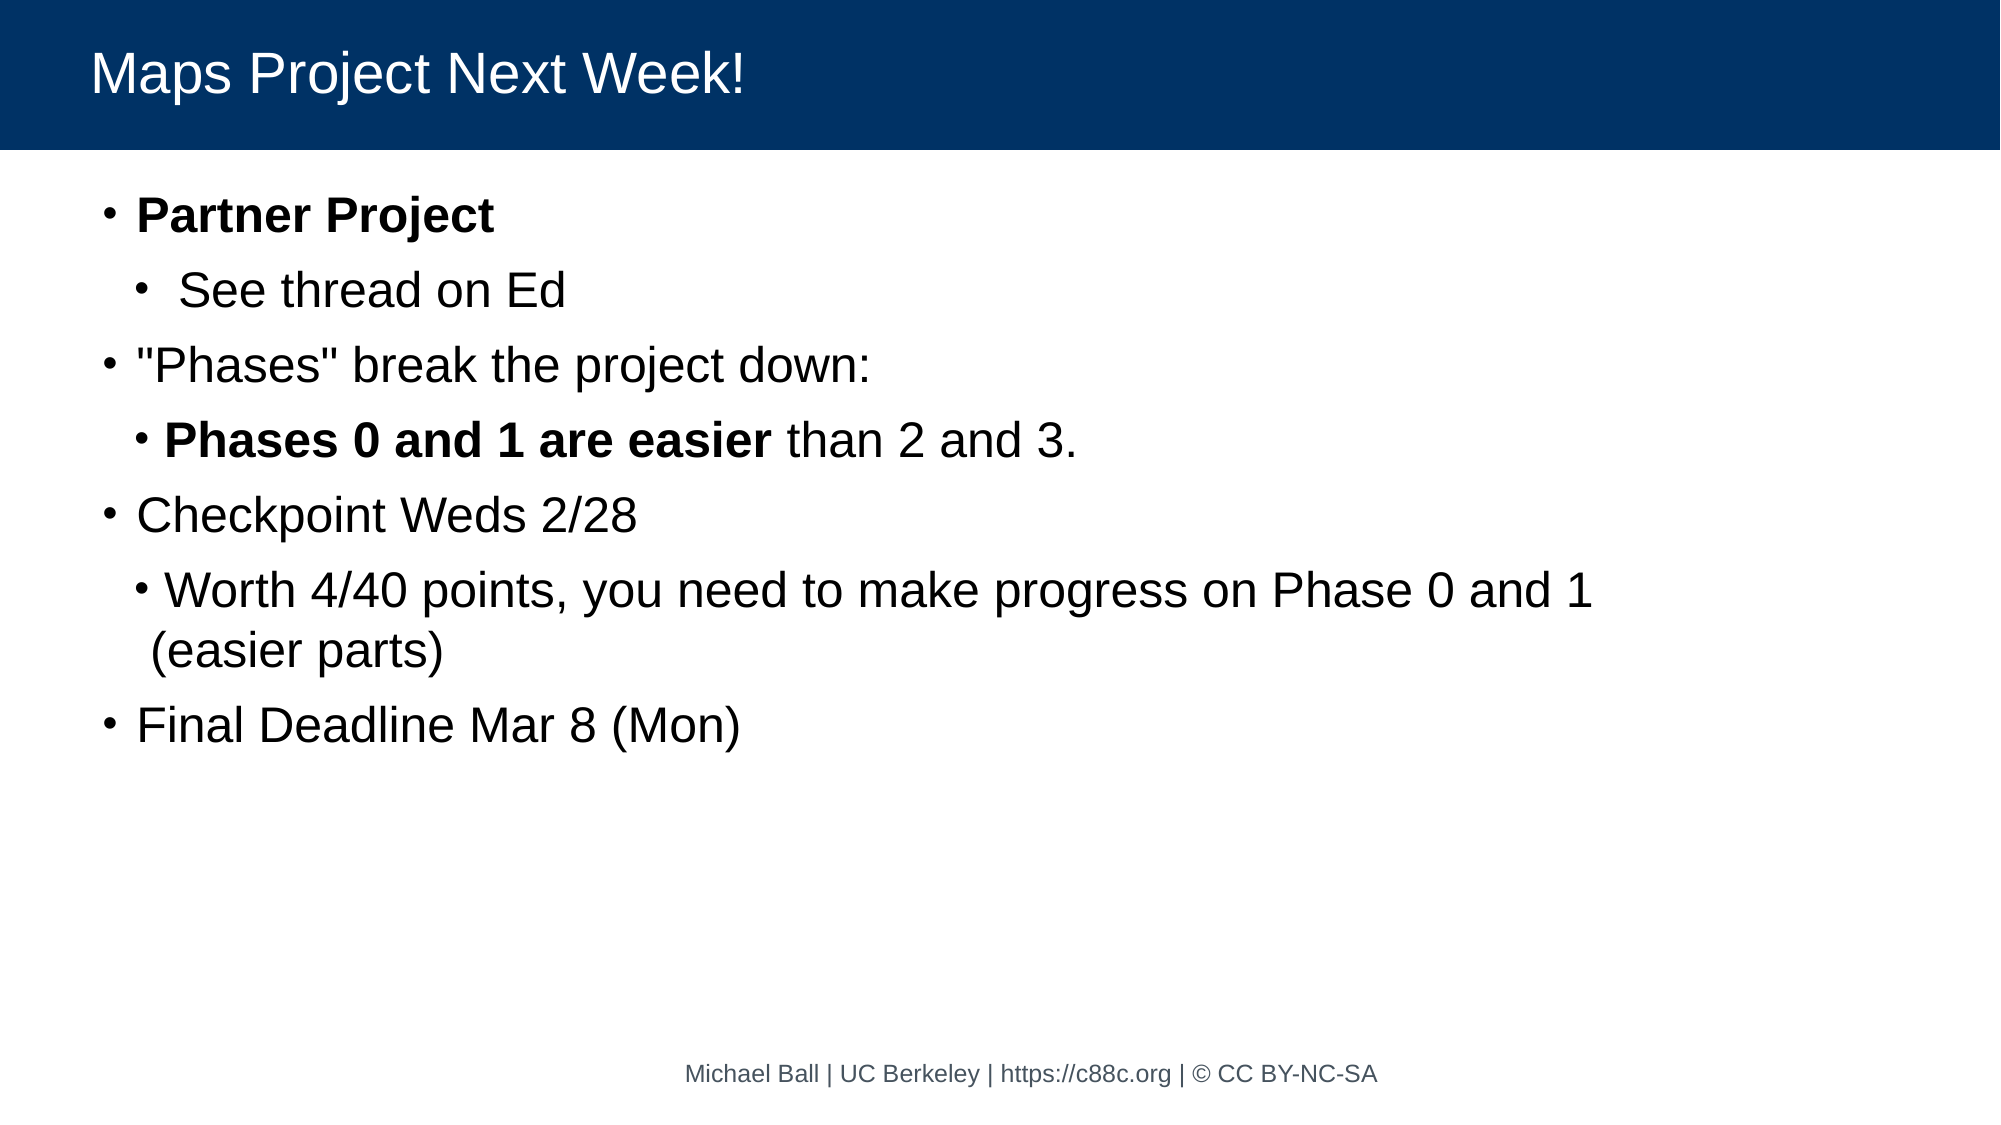

# Maps Project Next Week!
 Partner Project
  See thread on Ed
 "Phases" break the project down:
 Phases 0 and 1 are easier than 2 and 3.
 Checkpoint Weds 2/28
 Worth 4/40 points, you need to make progress on Phase 0 and 1 (easier parts)
 Final Deadline Mar 8 (Mon)
Michael Ball | UC Berkeley | https://c88c.org | © CC BY-NC-SA